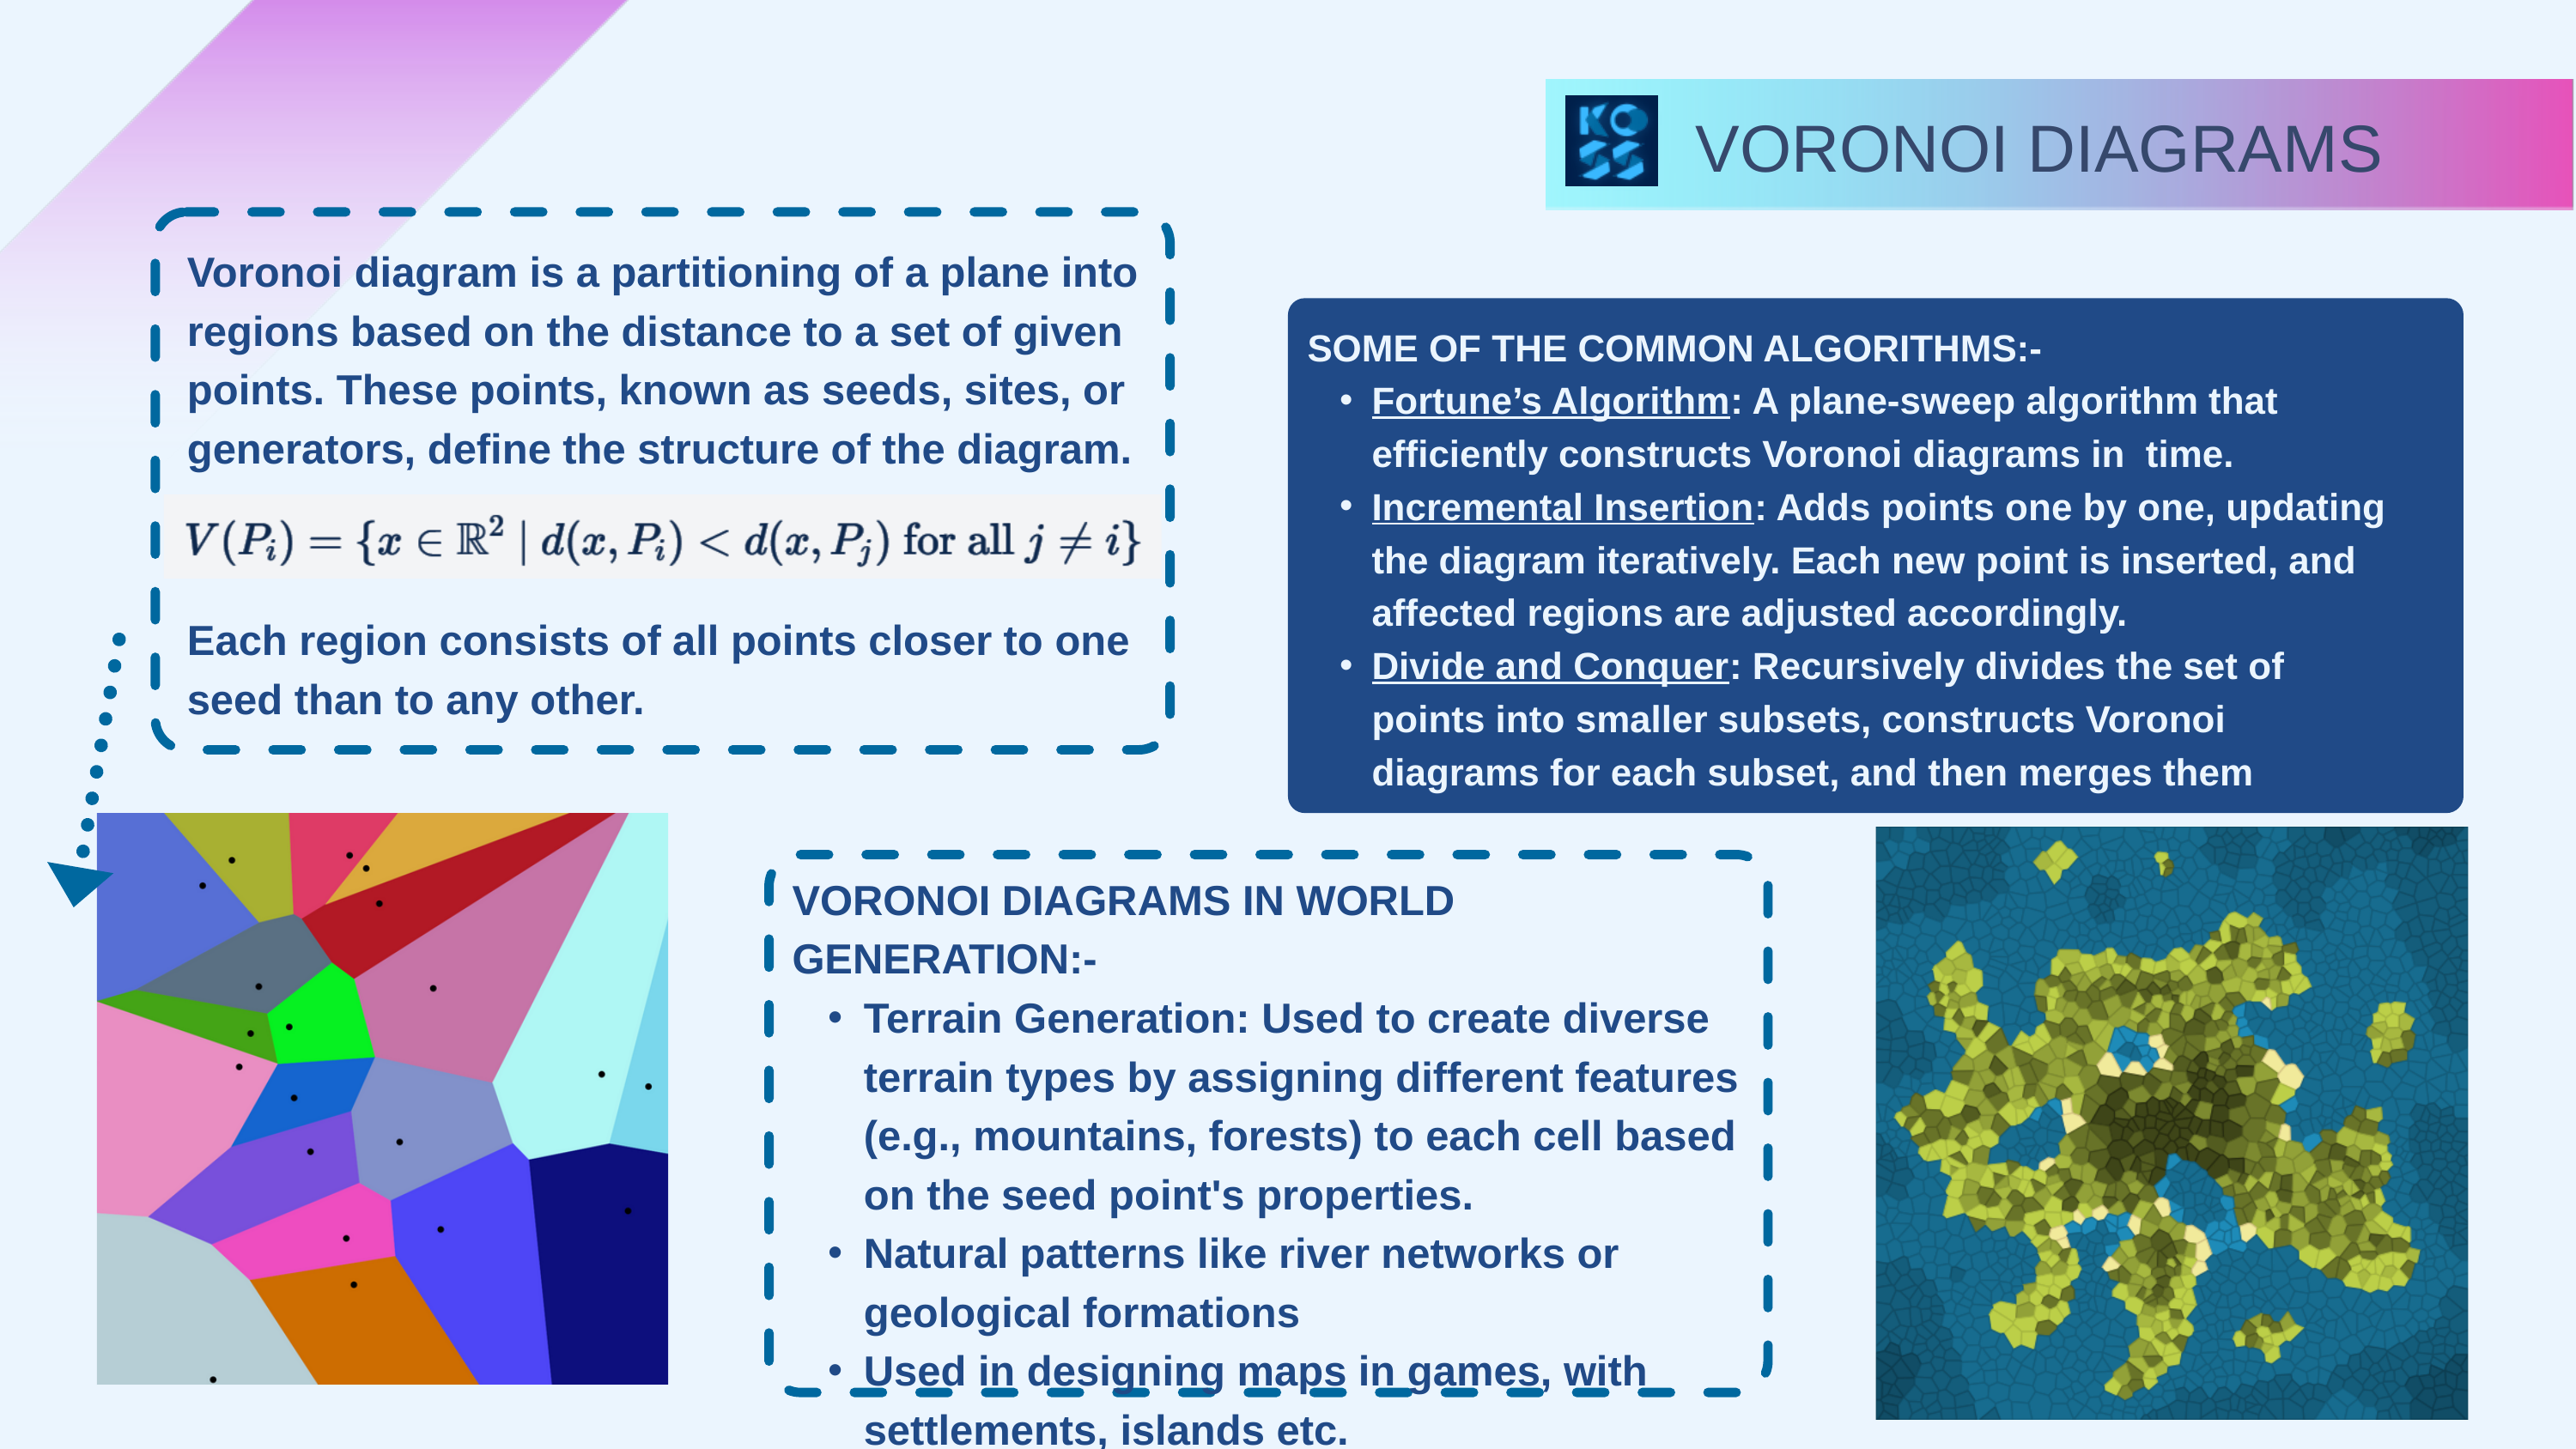

VORONOI DIAGRAMS

Voronoi diagram is a partitioning of a plane into regions based on the distance to a set of given points. These points, known as seeds, sites, or generators, define the structure of the diagram.

Each region consists of all points closer to one seed than to any other.

SOME OF THE COMMON ALGORITHMS:-
Fortune’s Algorithm: A plane-sweep algorithm that efficiently constructs Voronoi diagrams in  time.
Incremental Insertion: Adds points one by one, updating the diagram iteratively. Each new point is inserted, and affected regions are adjusted accordingly.
Divide and Conquer: Recursively divides the set of points into smaller subsets, constructs Voronoi diagrams for each subset, and then merges them

VORONOI DIAGRAMS IN WORLD GENERATION:-
Terrain Generation: Used to create diverse terrain types by assigning different features (e.g., mountains, forests) to each cell based on the seed point's properties.
Natural patterns like river networks or geological formations
Used in designing maps in games, with settlements, islands etc.